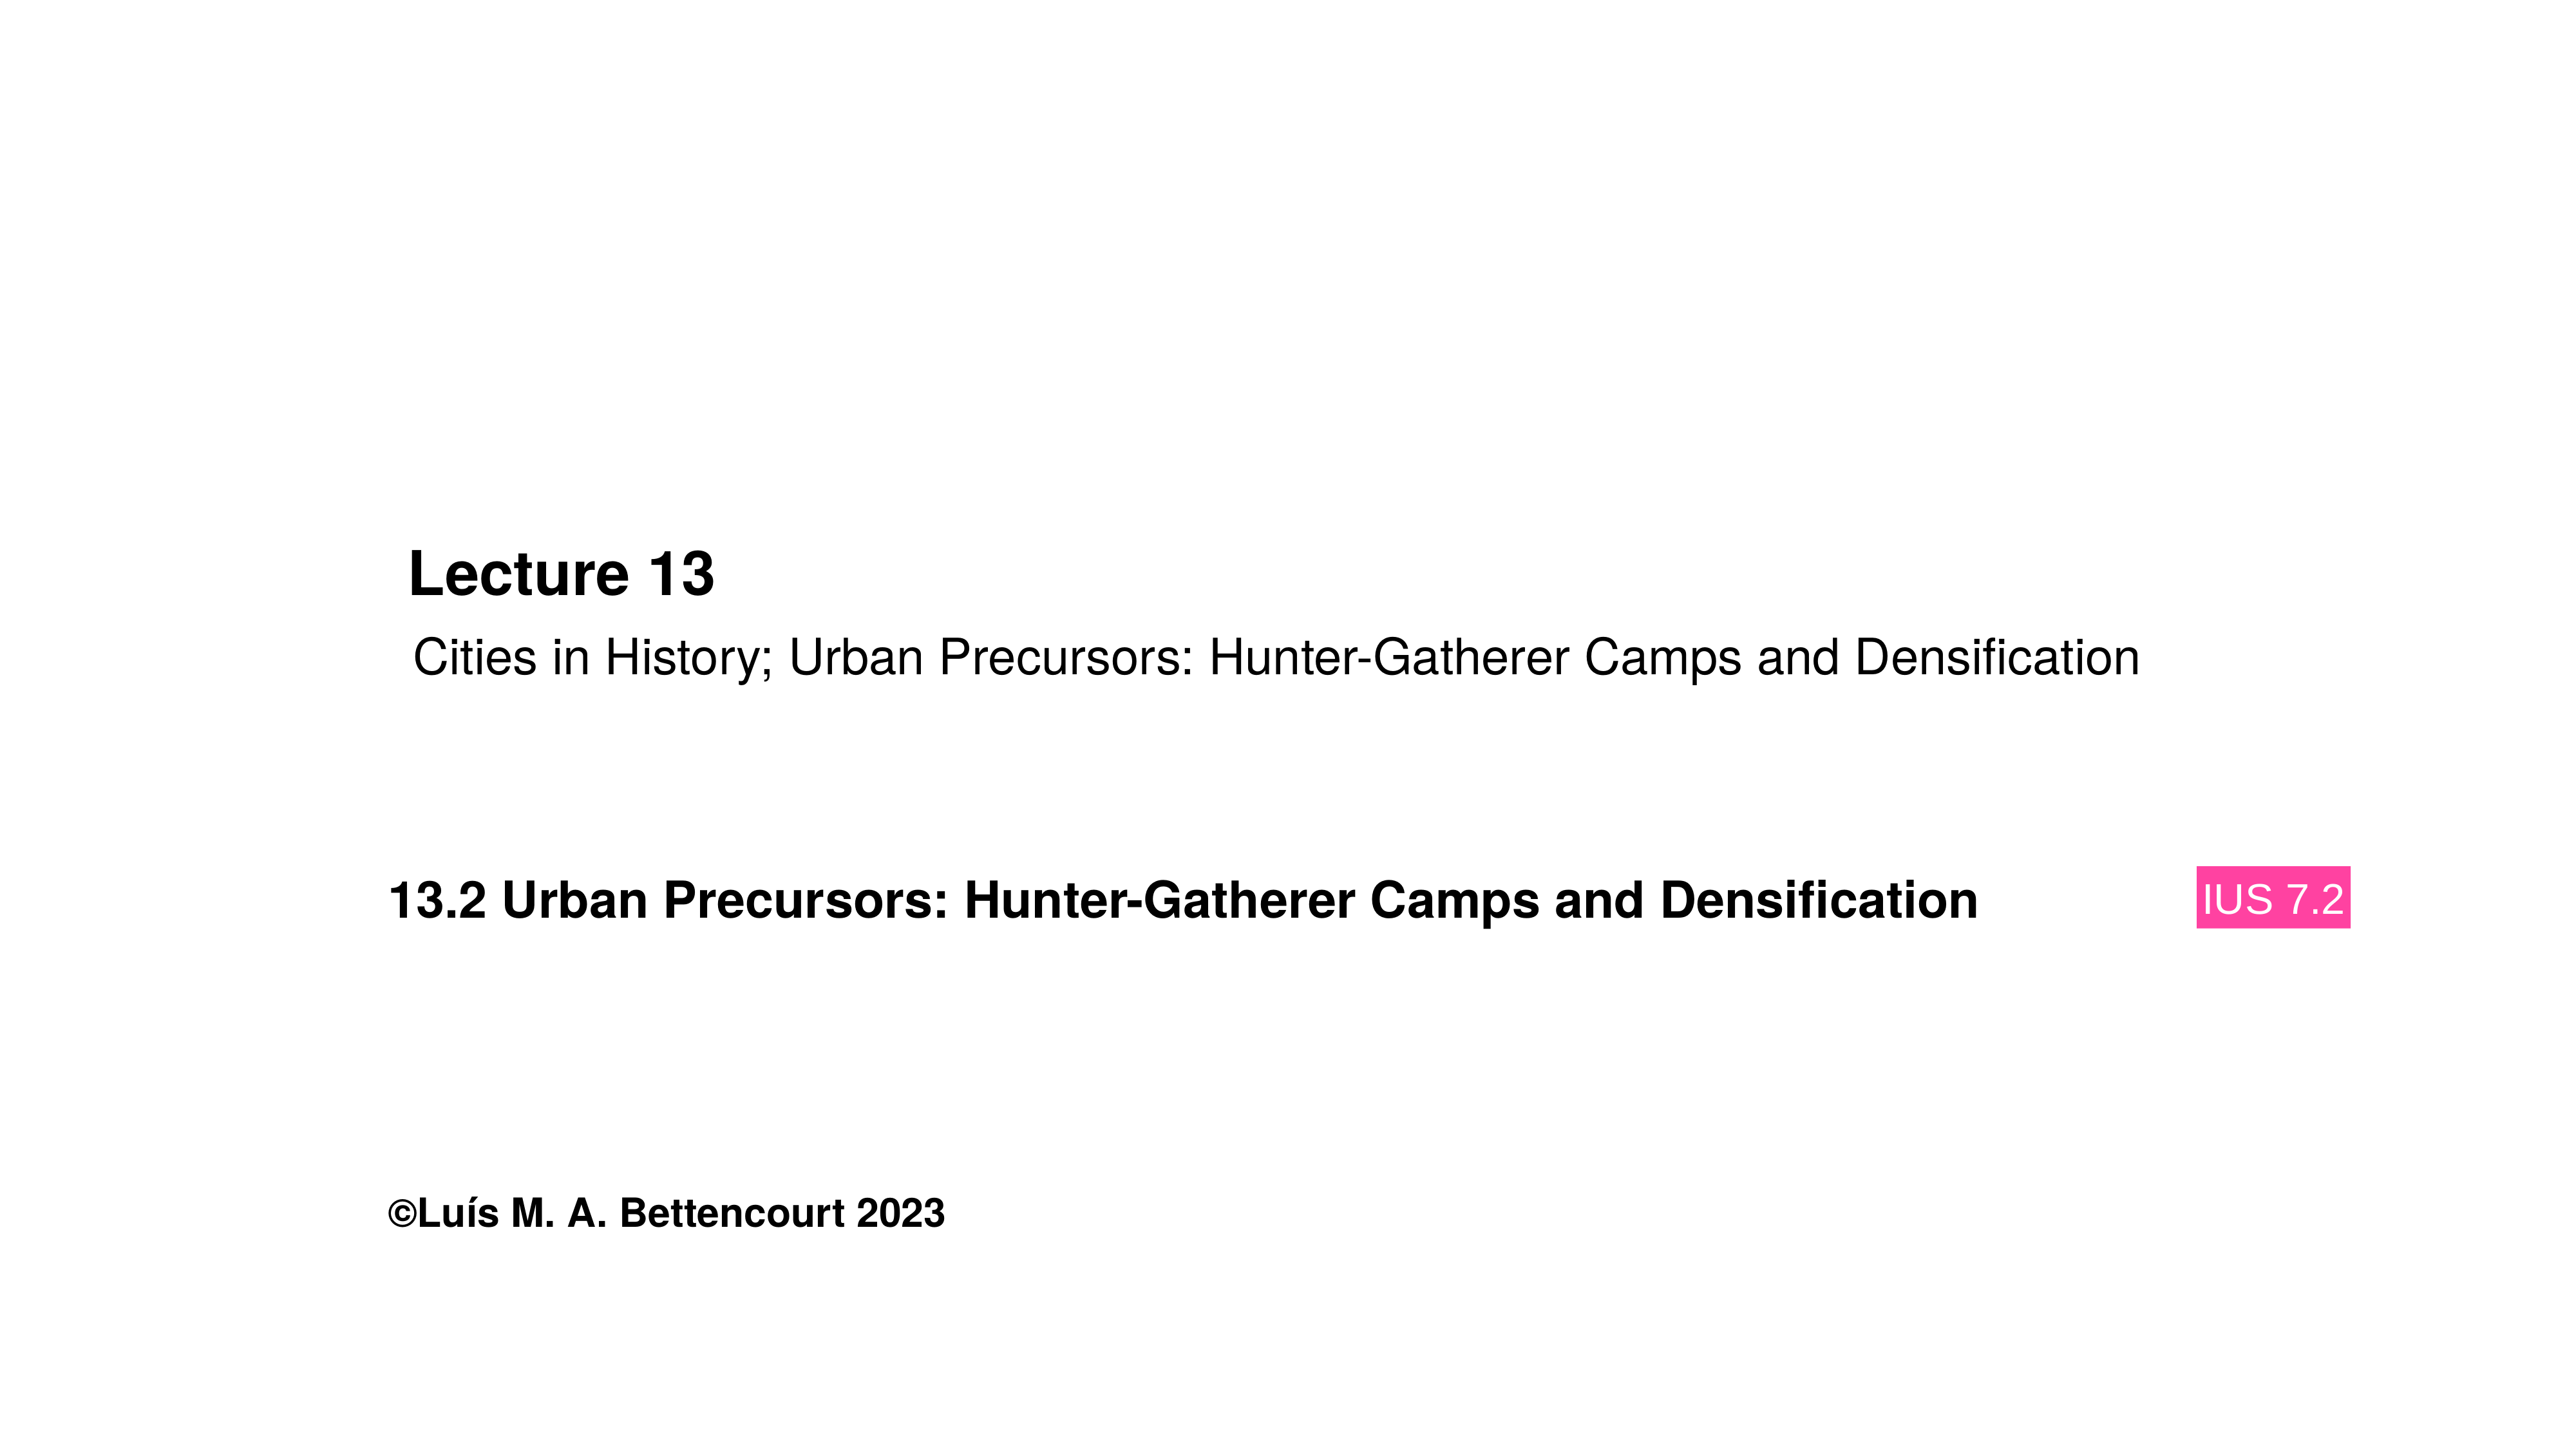

# Lecture 13
Cities in History; Urban Precursors: Hunter-Gatherer Camps and Densification
13.2 Urban Precursors: Hunter-Gatherer Camps and Densification
IUS 7.2
©Luís M. A. Bettencourt 2023